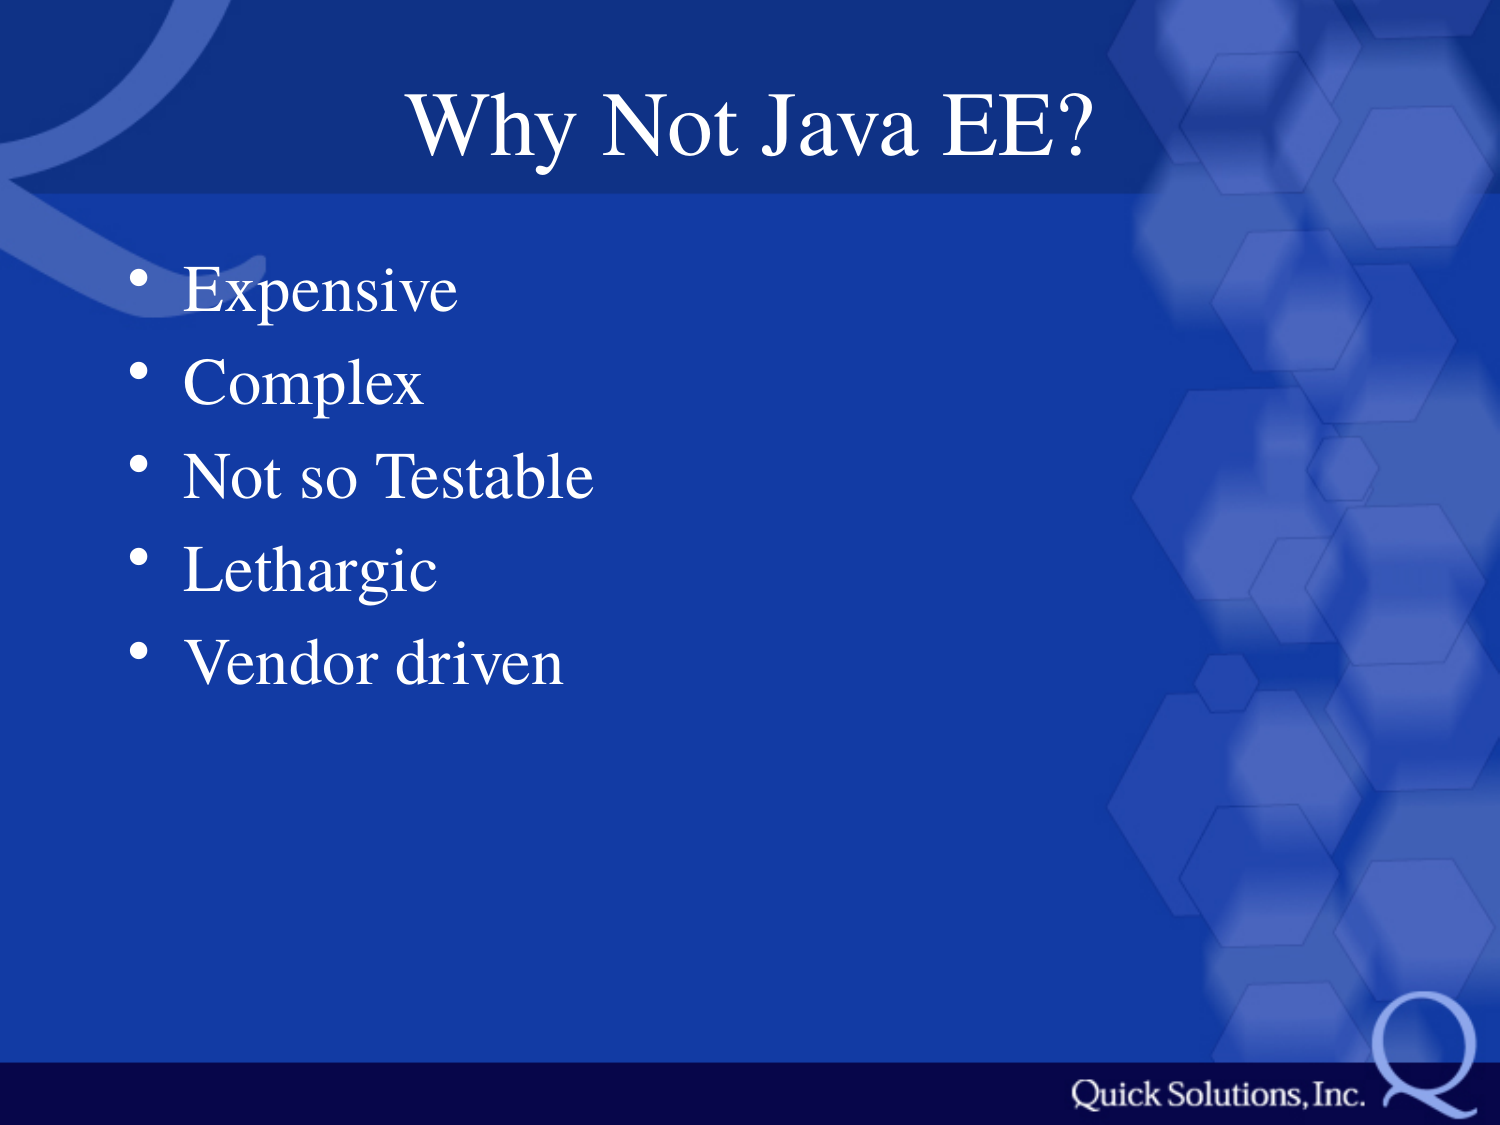

# Why Not Java EE?
Expensive
Complex
Not so Testable
Lethargic
Vendor driven